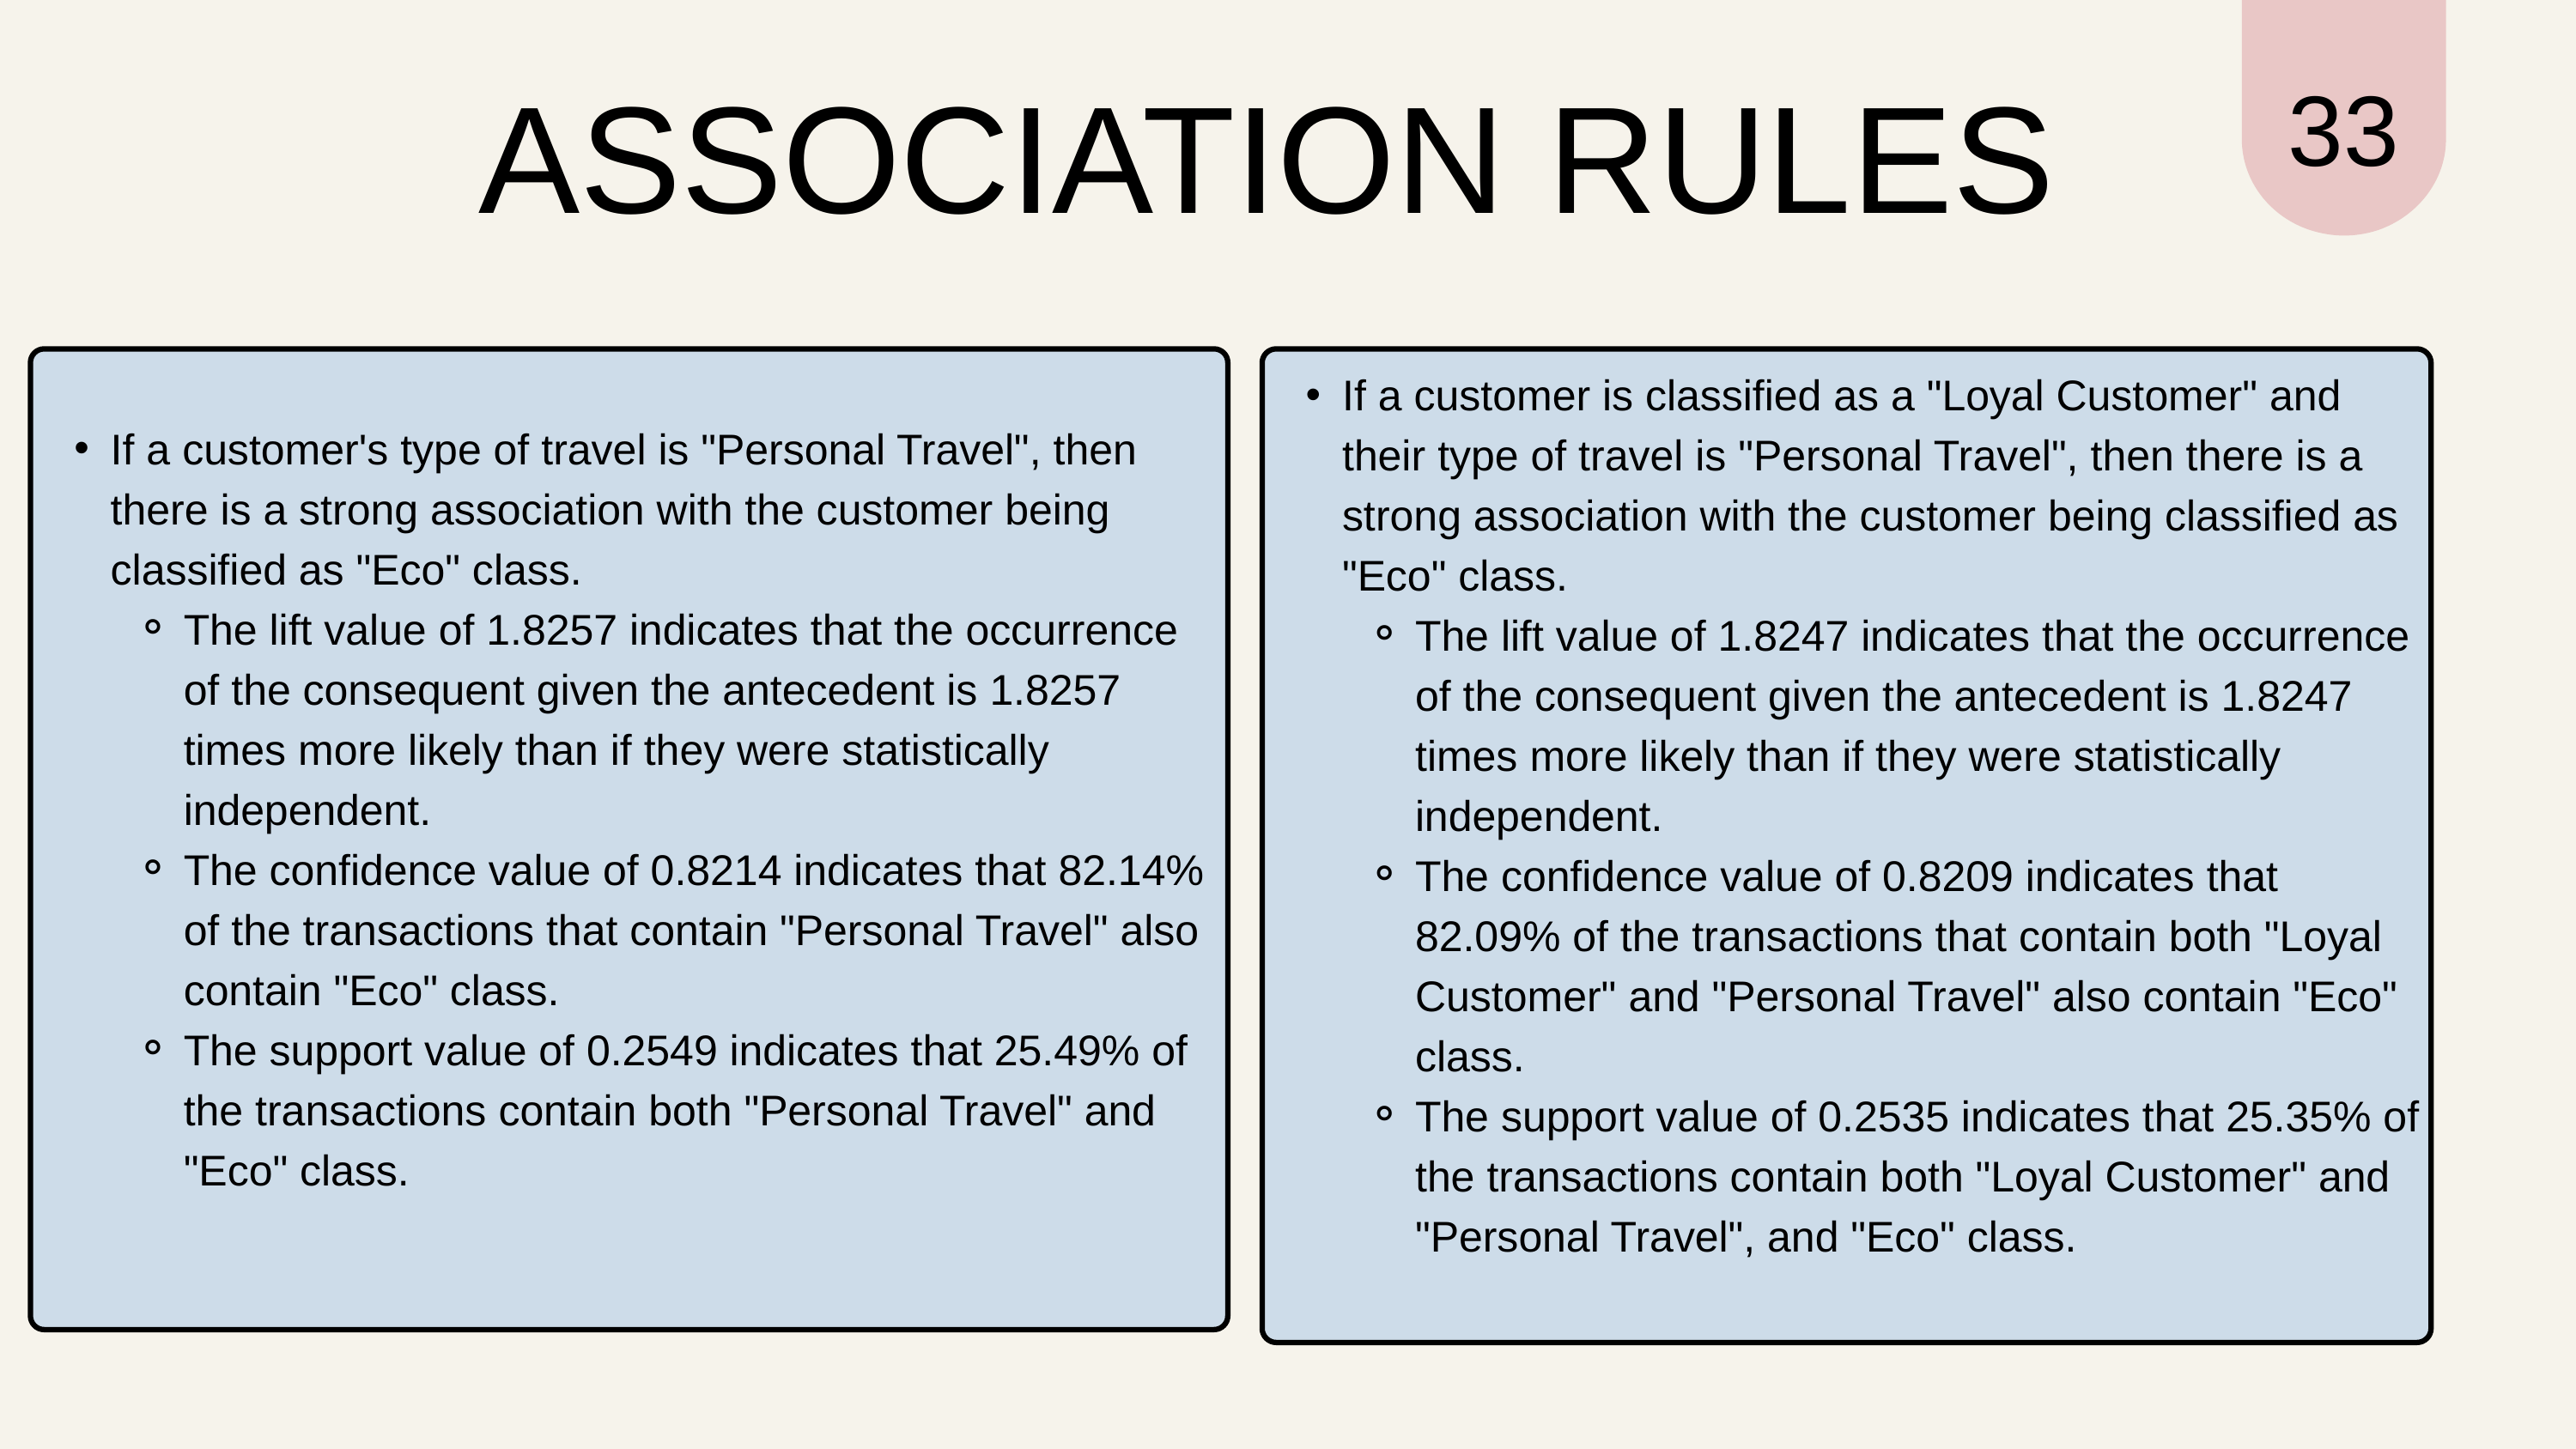

33
ASSOCIATION RULES

If a customer's type of travel is "Personal Travel", then there is a strong association with the customer being classified as "Eco" class.
The lift value of 1.8257 indicates that the occurrence of the consequent given the antecedent is 1.8257 times more likely than if they were statistically independent.
The confidence value of 0.8214 indicates that 82.14% of the transactions that contain "Personal Travel" also contain "Eco" class.
The support value of 0.2549 indicates that 25.49% of the transactions contain both "Personal Travel" and "Eco" class.

If a customer is classified as a "Loyal Customer" and their type of travel is "Personal Travel", then there is a strong association with the customer being classified as "Eco" class.
The lift value of 1.8247 indicates that the occurrence of the consequent given the antecedent is 1.8247 times more likely than if they were statistically independent.
The confidence value of 0.8209 indicates that 82.09% of the transactions that contain both "Loyal Customer" and "Personal Travel" also contain "Eco" class.
The support value of 0.2535 indicates that 25.35% of the transactions contain both "Loyal Customer" and "Personal Travel", and "Eco" class.